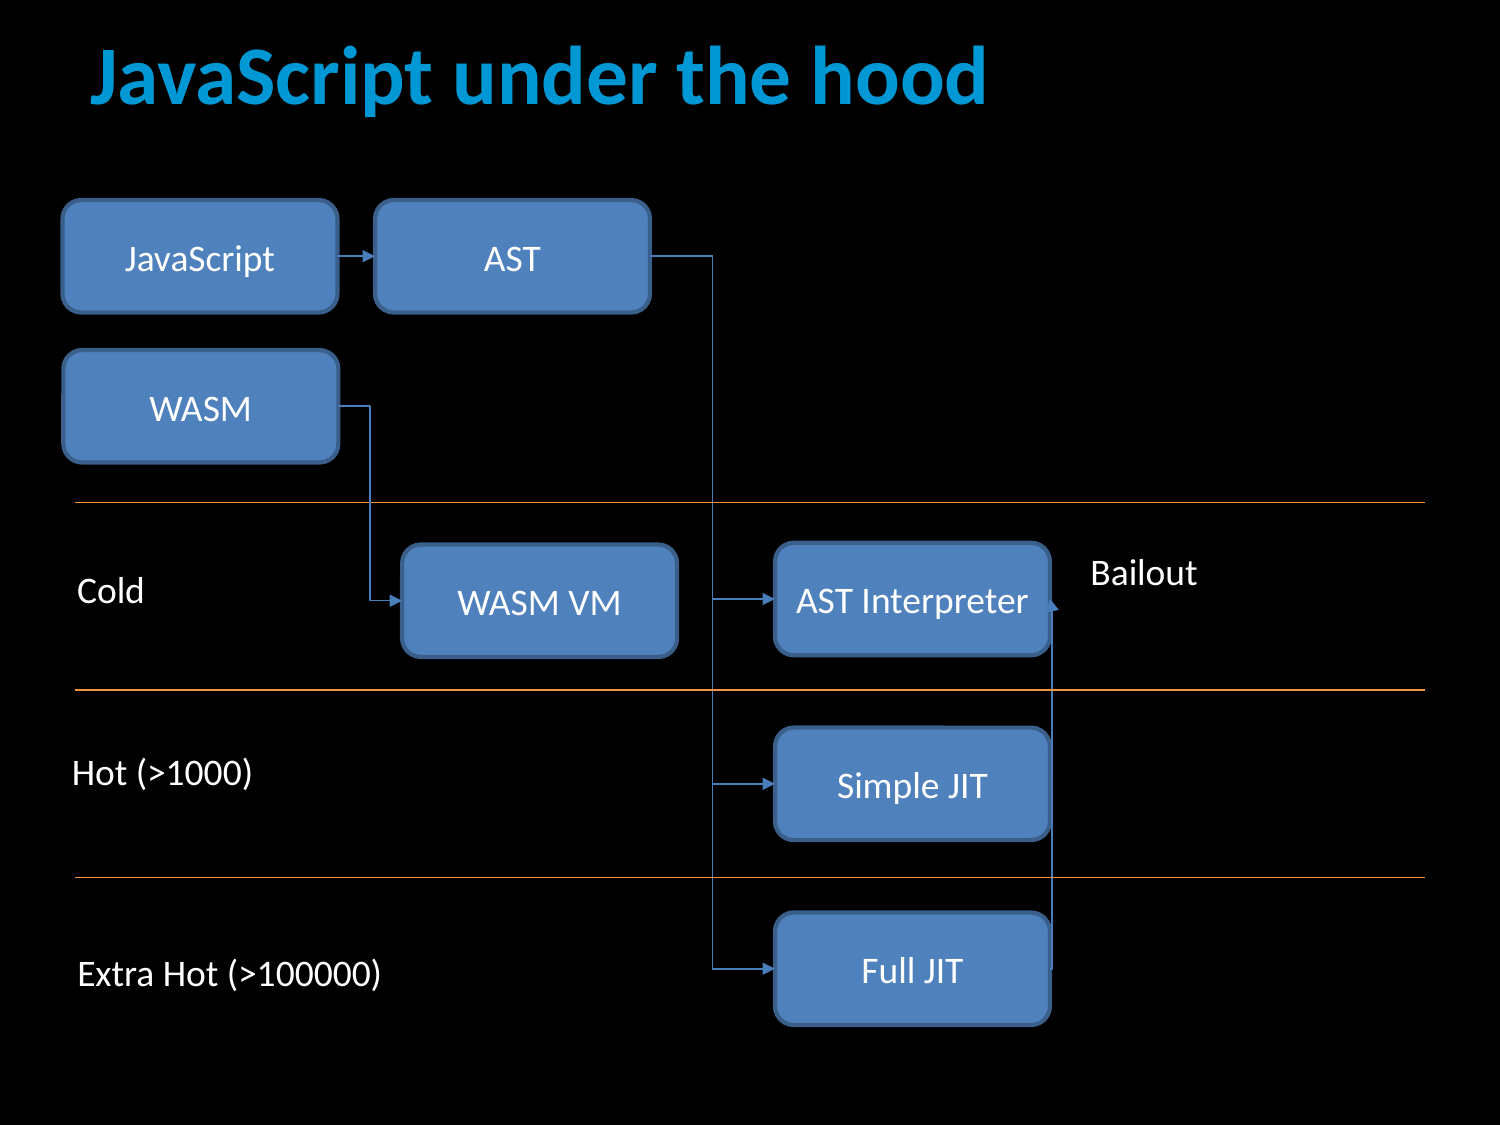

# JavaScript under the hood
JavaScript
AST
WASM
Bailout
AST Interpreter
WASM VM
Cold
Simple JIT
Hot (>1000)
Full JIT
Extra Hot (>100000)